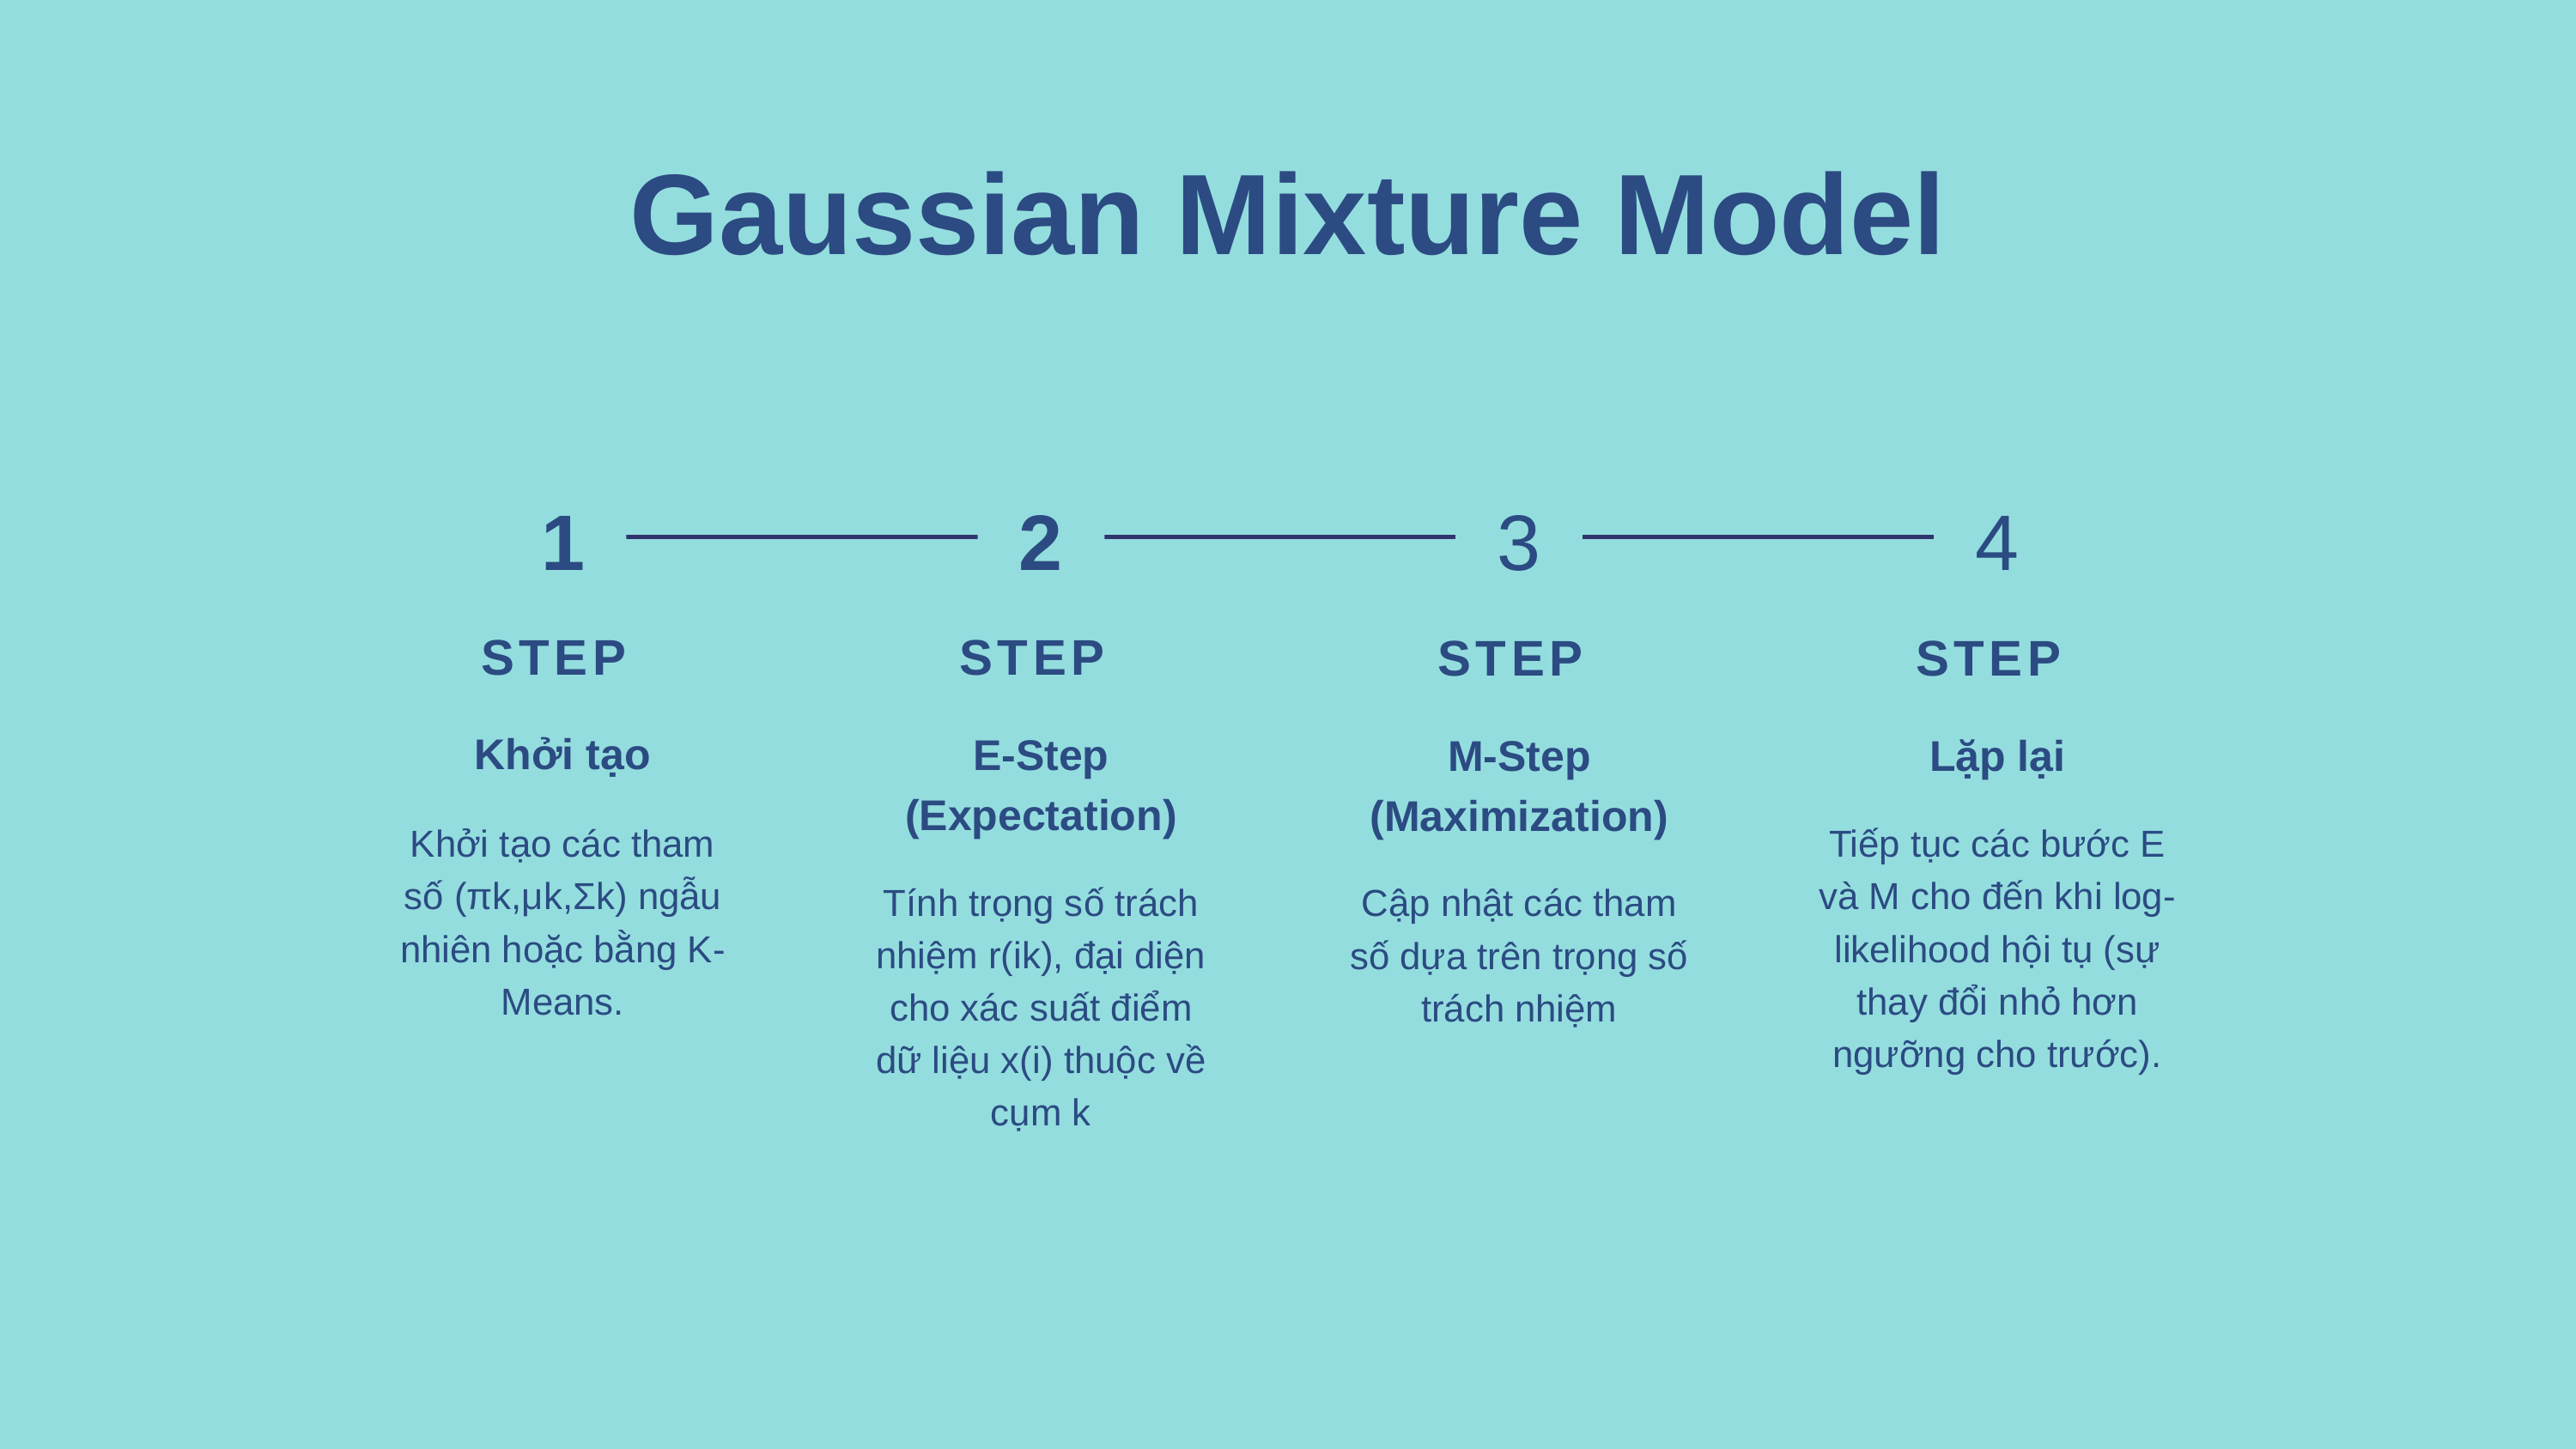

Gaussian Mixture Model

1

2

3

4

STEP
Khởi tạo
Khởi tạo các tham số (πk,μk,Σk) ngẫu nhiên hoặc bằng K-Means.
STEP
E-Step (Expectation)
Tính trọng số trách nhiệm r(ik)​, đại diện cho xác suất điểm dữ liệu x(i)​ thuộc về cụm k
STEP
M-Step (Maximization)
Cập nhật các tham số dựa trên trọng số trách nhiệm
STEP
Lặp lại
Tiếp tục các bước E và M cho đến khi log-likelihood hội tụ (sự thay đổi nhỏ hơn ngưỡng cho trước).